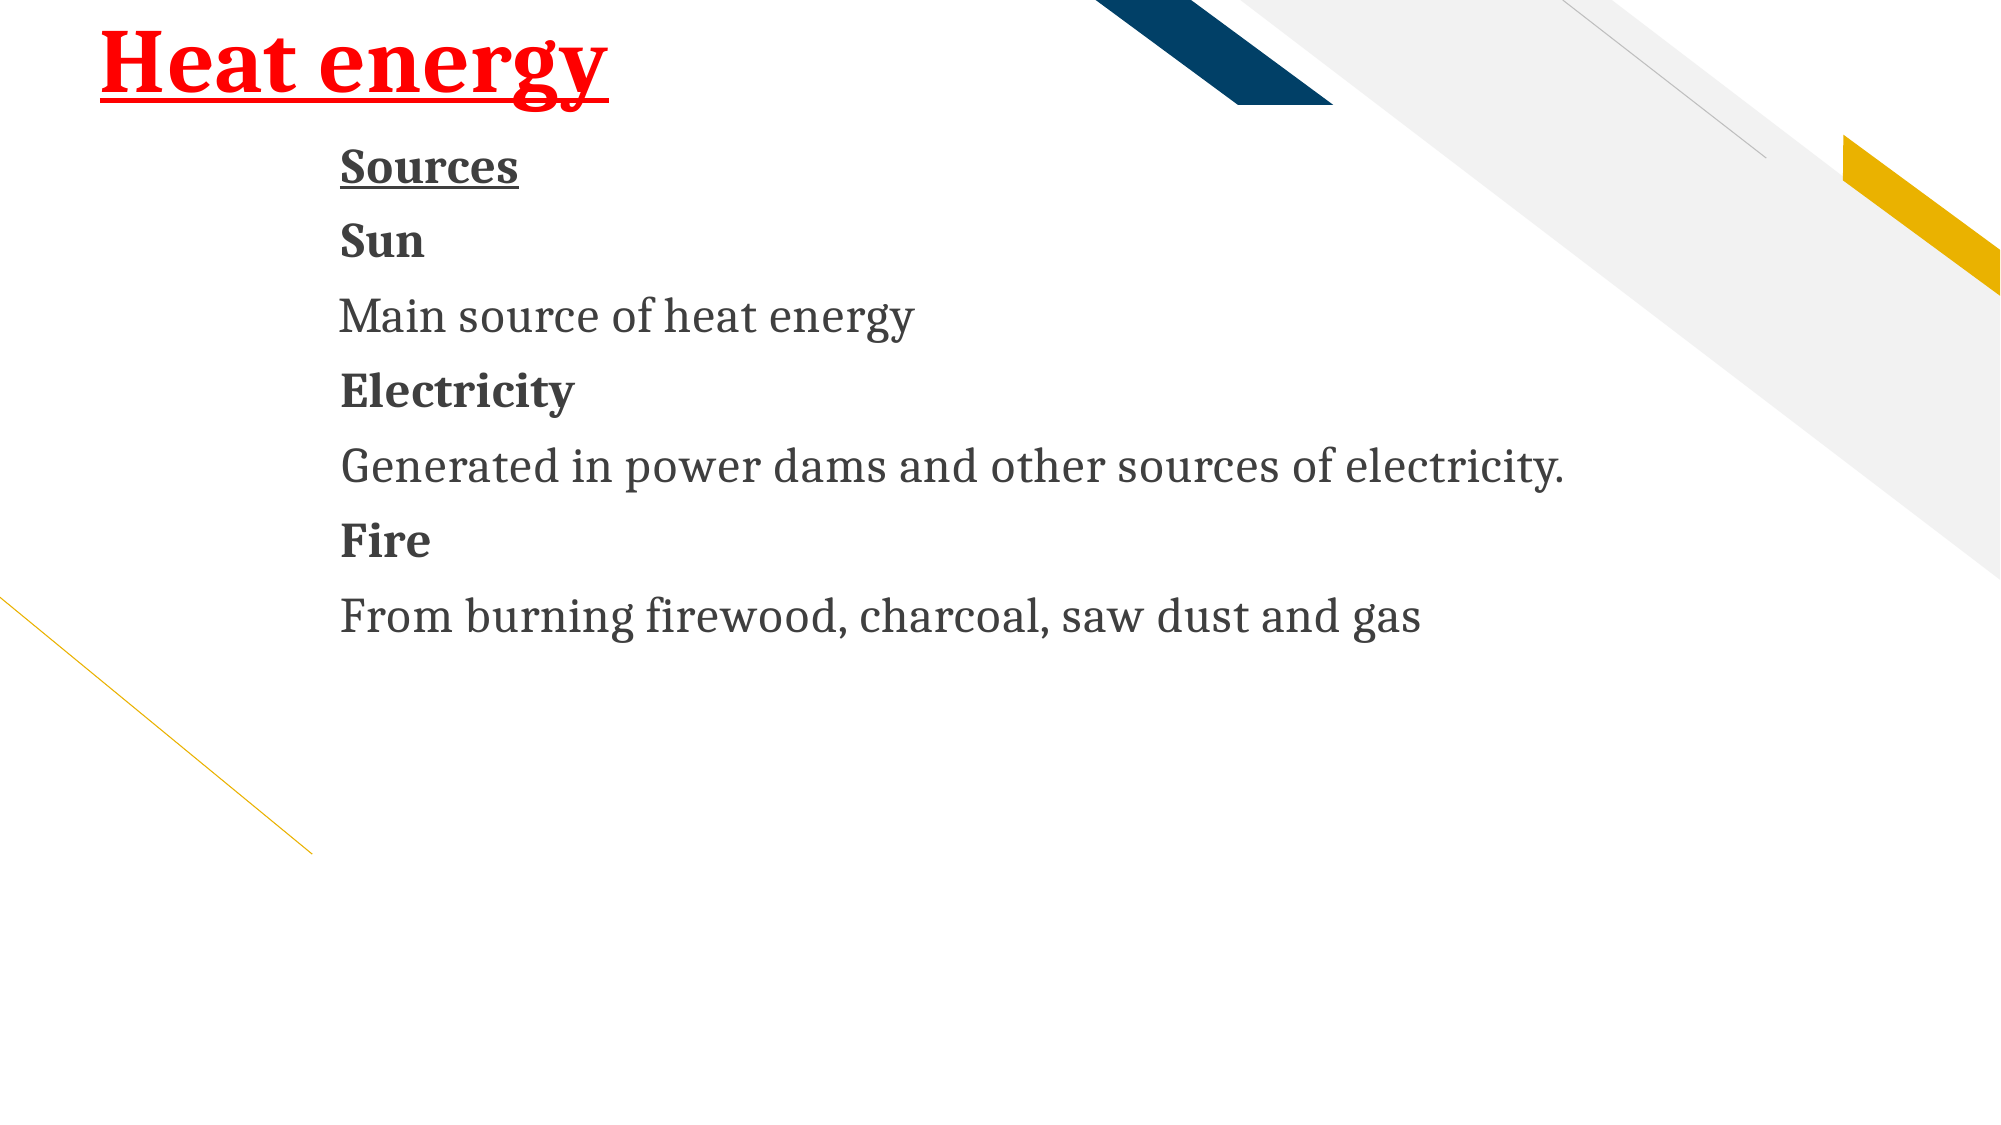

# Heat energy
Sources
Sun
Main source of heat energy
Electricity
Generated in power dams and other sources of electricity.
Fire
From burning firewood, charcoal, saw dust and gas